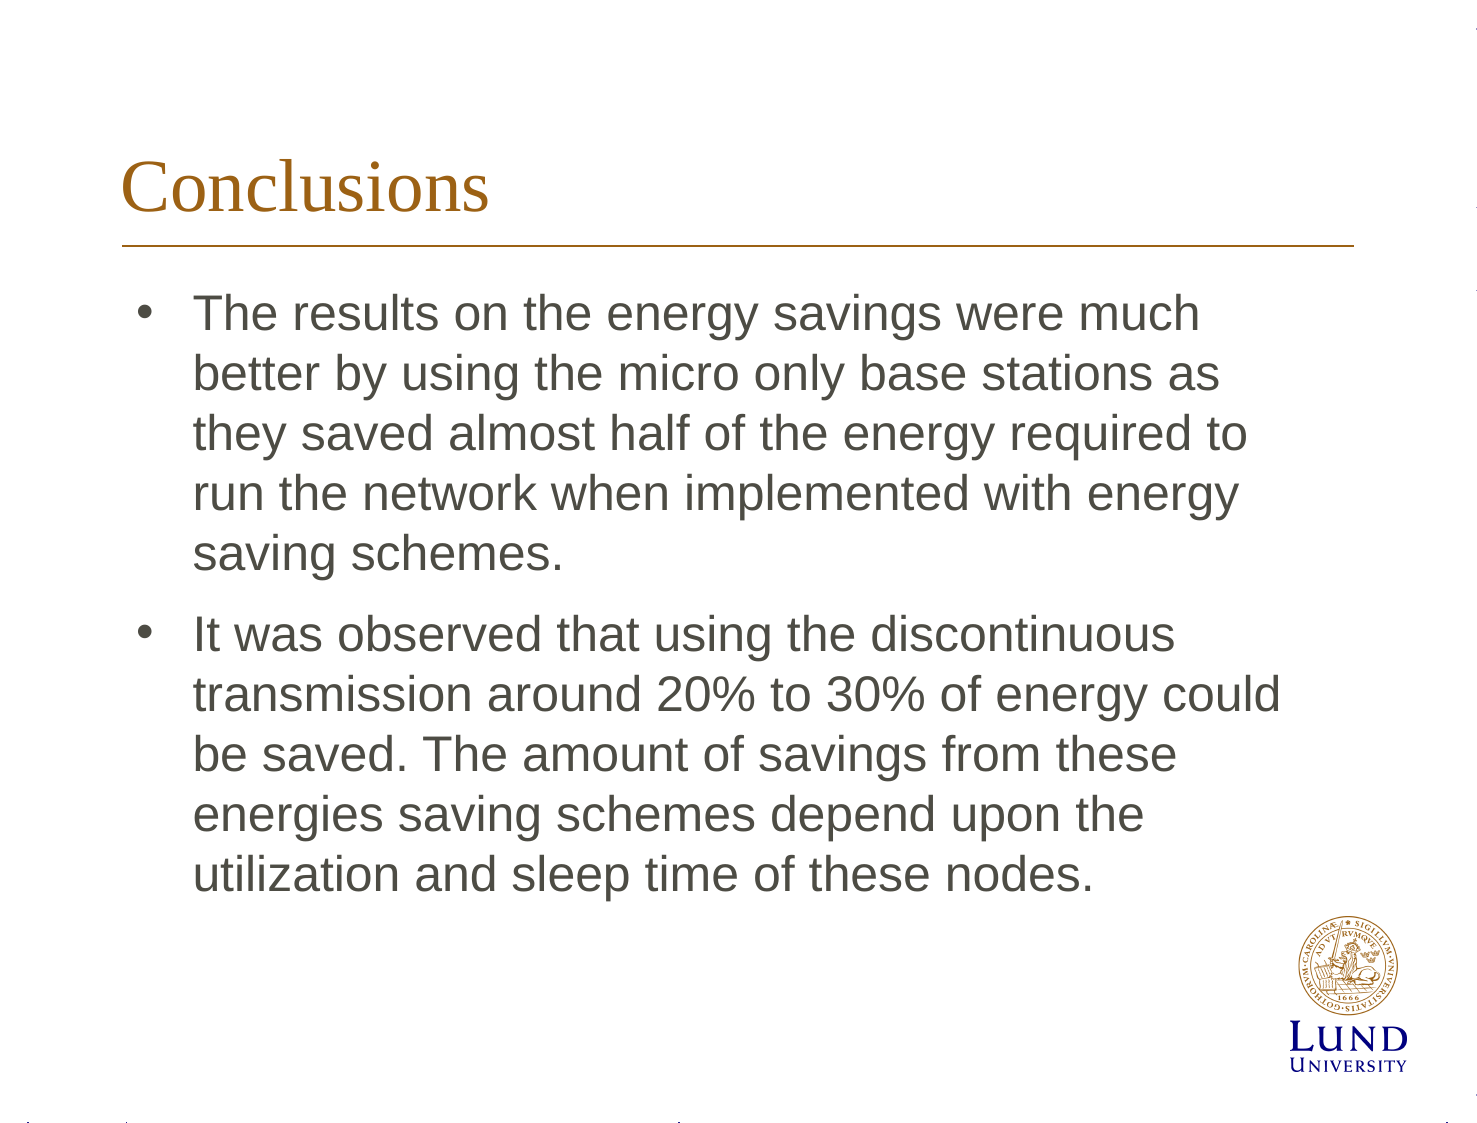

# Conclusions
The results on the energy savings were much better by using the micro only base stations as they saved almost half of the energy required to run the network when implemented with energy saving schemes.
It was observed that using the discontinuous transmission around 20% to 30% of energy could be saved. The amount of savings from these energies saving schemes depend upon the utilization and sleep time of these nodes.